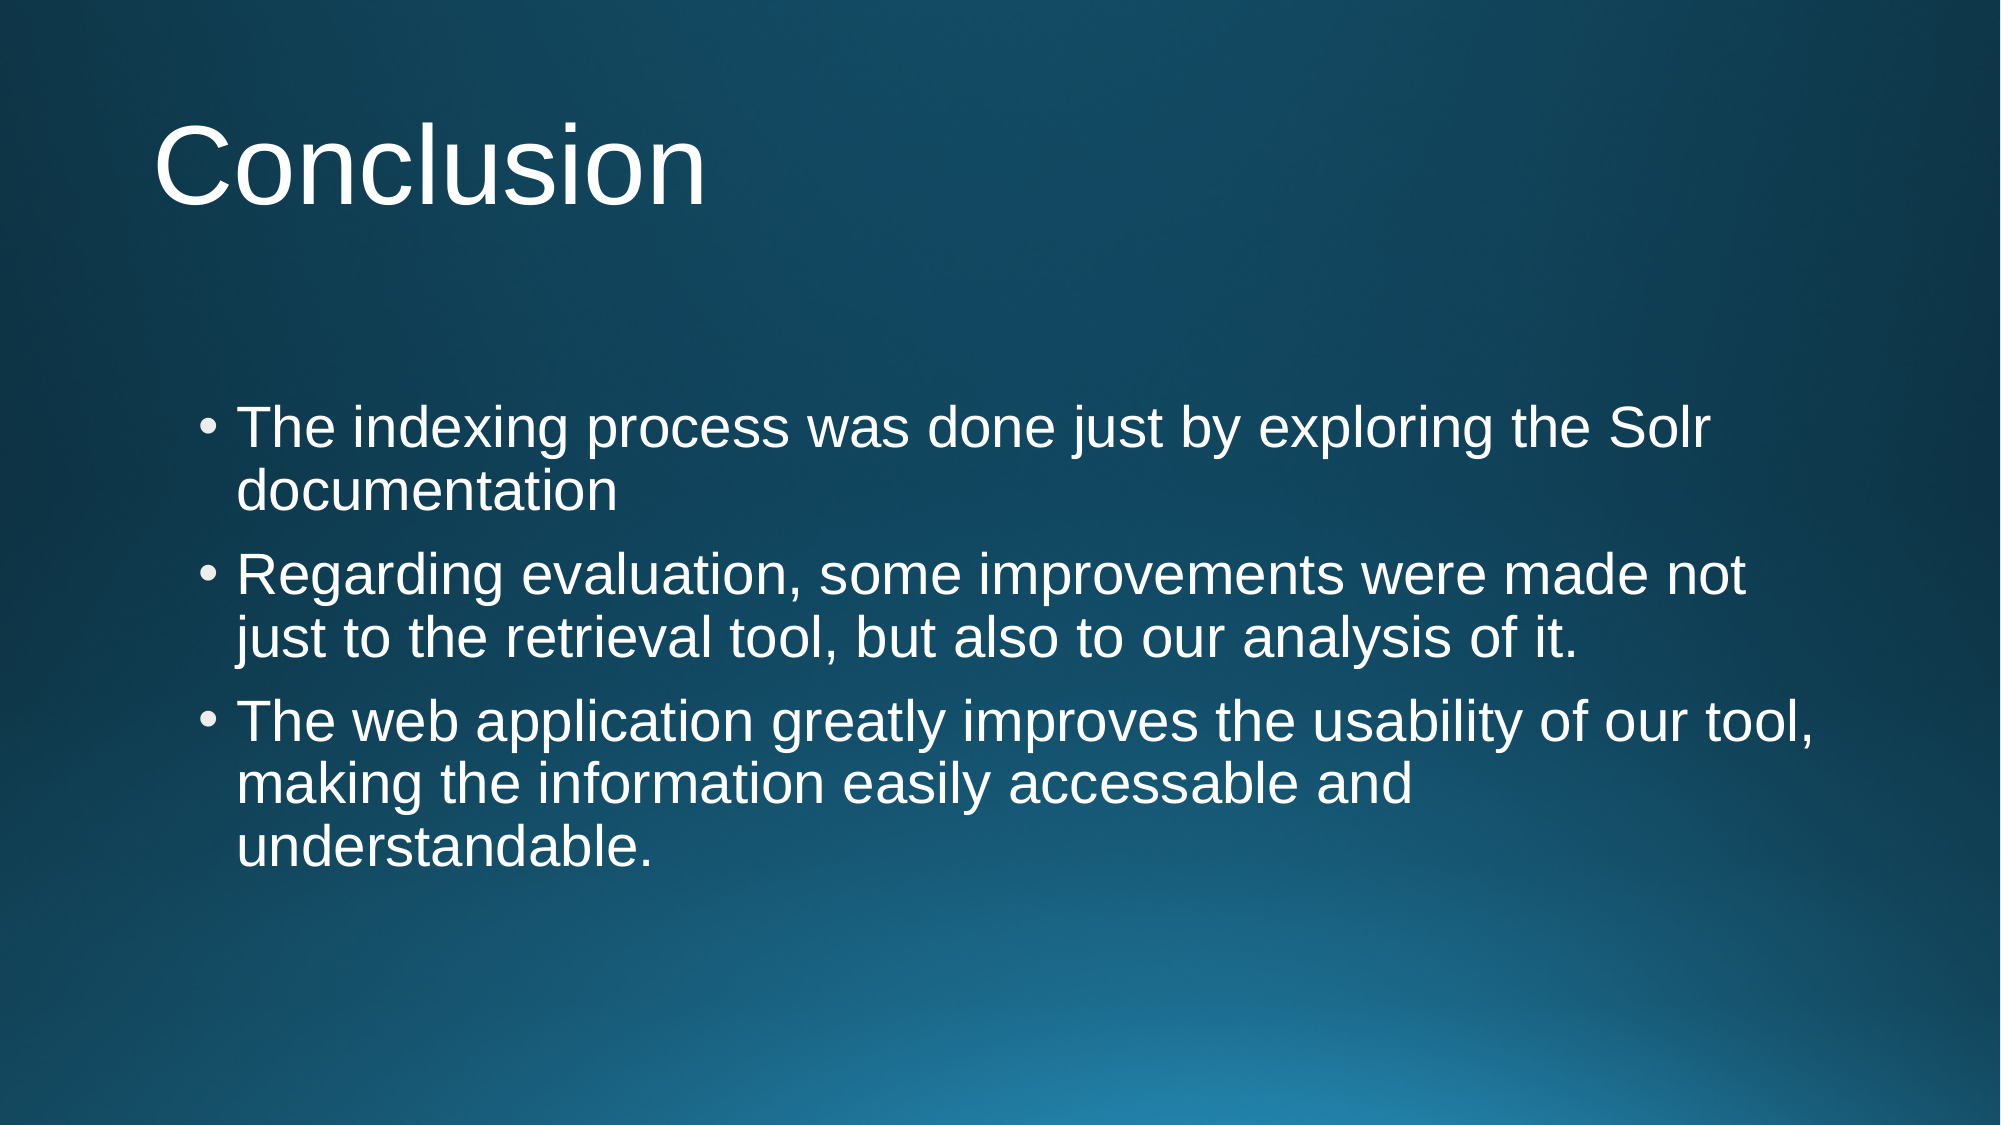

# Conclusion

The indexing process was done just by exploring the Solr documentation
Regarding evaluation, some improvements were made not just to the retrieval tool, but also to our analysis of it.
The web application greatly improves the usability of our tool, making the information easily accessable and understandable.